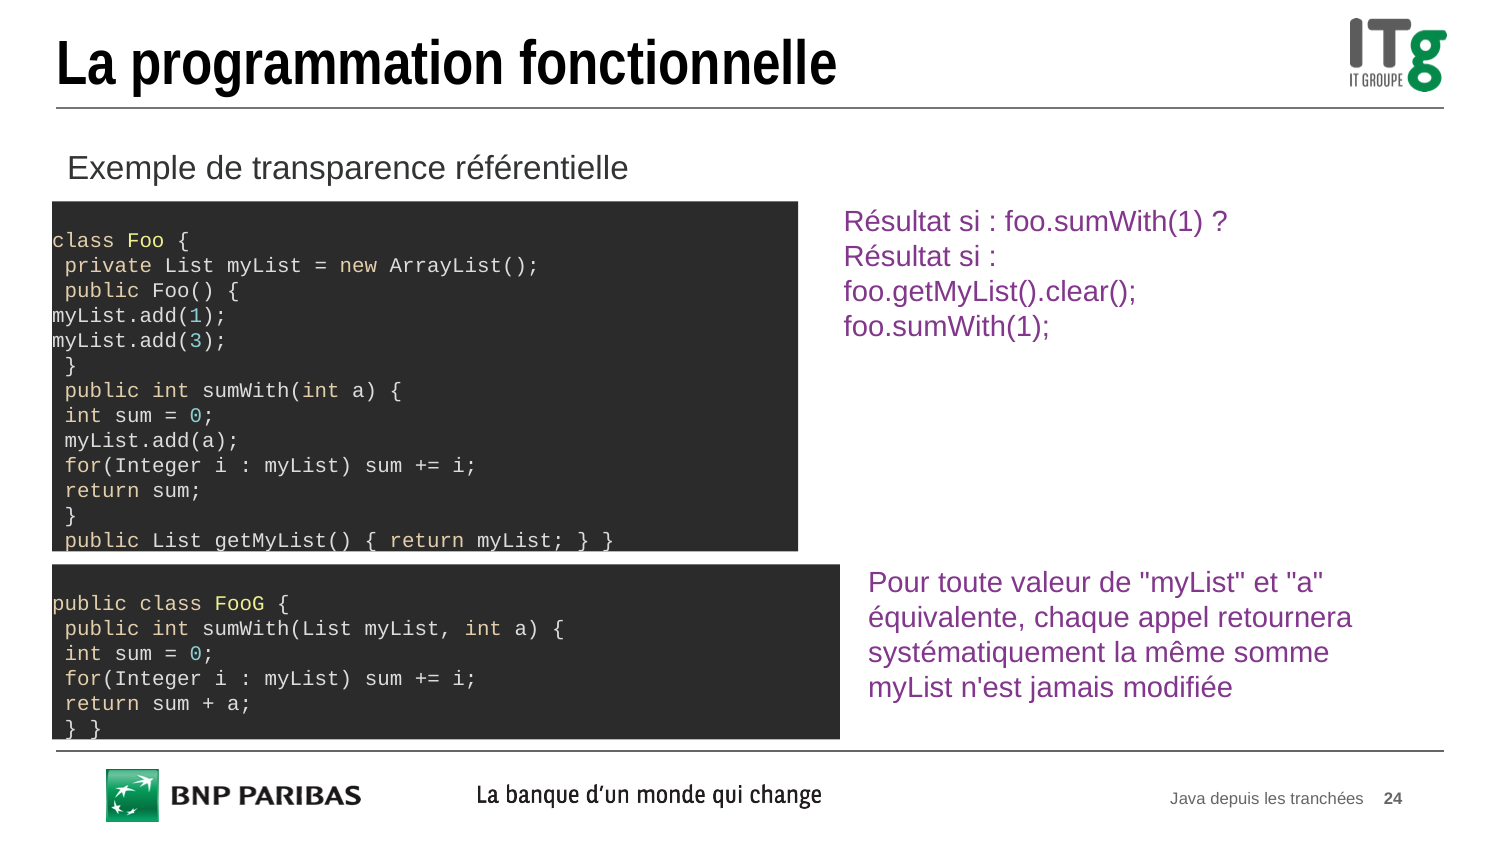

# La programmation fonctionnelle
Exemple de transparence référentielle
class Foo {
 private List myList = new ArrayList();
 public Foo() {
myList.add(1);
myList.add(3);
 }
 public int sumWith(int a) {
 int sum = 0;
 myList.add(a);
 for(Integer i : myList) sum += i;
 return sum;
 }
 public List getMyList() { return myList; } }
Résultat si : foo.sumWith(1) ?
Résultat si :
foo.getMyList().clear();
foo.sumWith(1);
public class FooG {
 public int sumWith(List myList, int a) {
 int sum = 0;
 for(Integer i : myList) sum += i;
 return sum + a;
 } }
Pour toute valeur de "myList" et "a" équivalente, chaque appel retournera systématiquement la même somme myList n'est jamais modifiée
Java depuis les tranchées
24